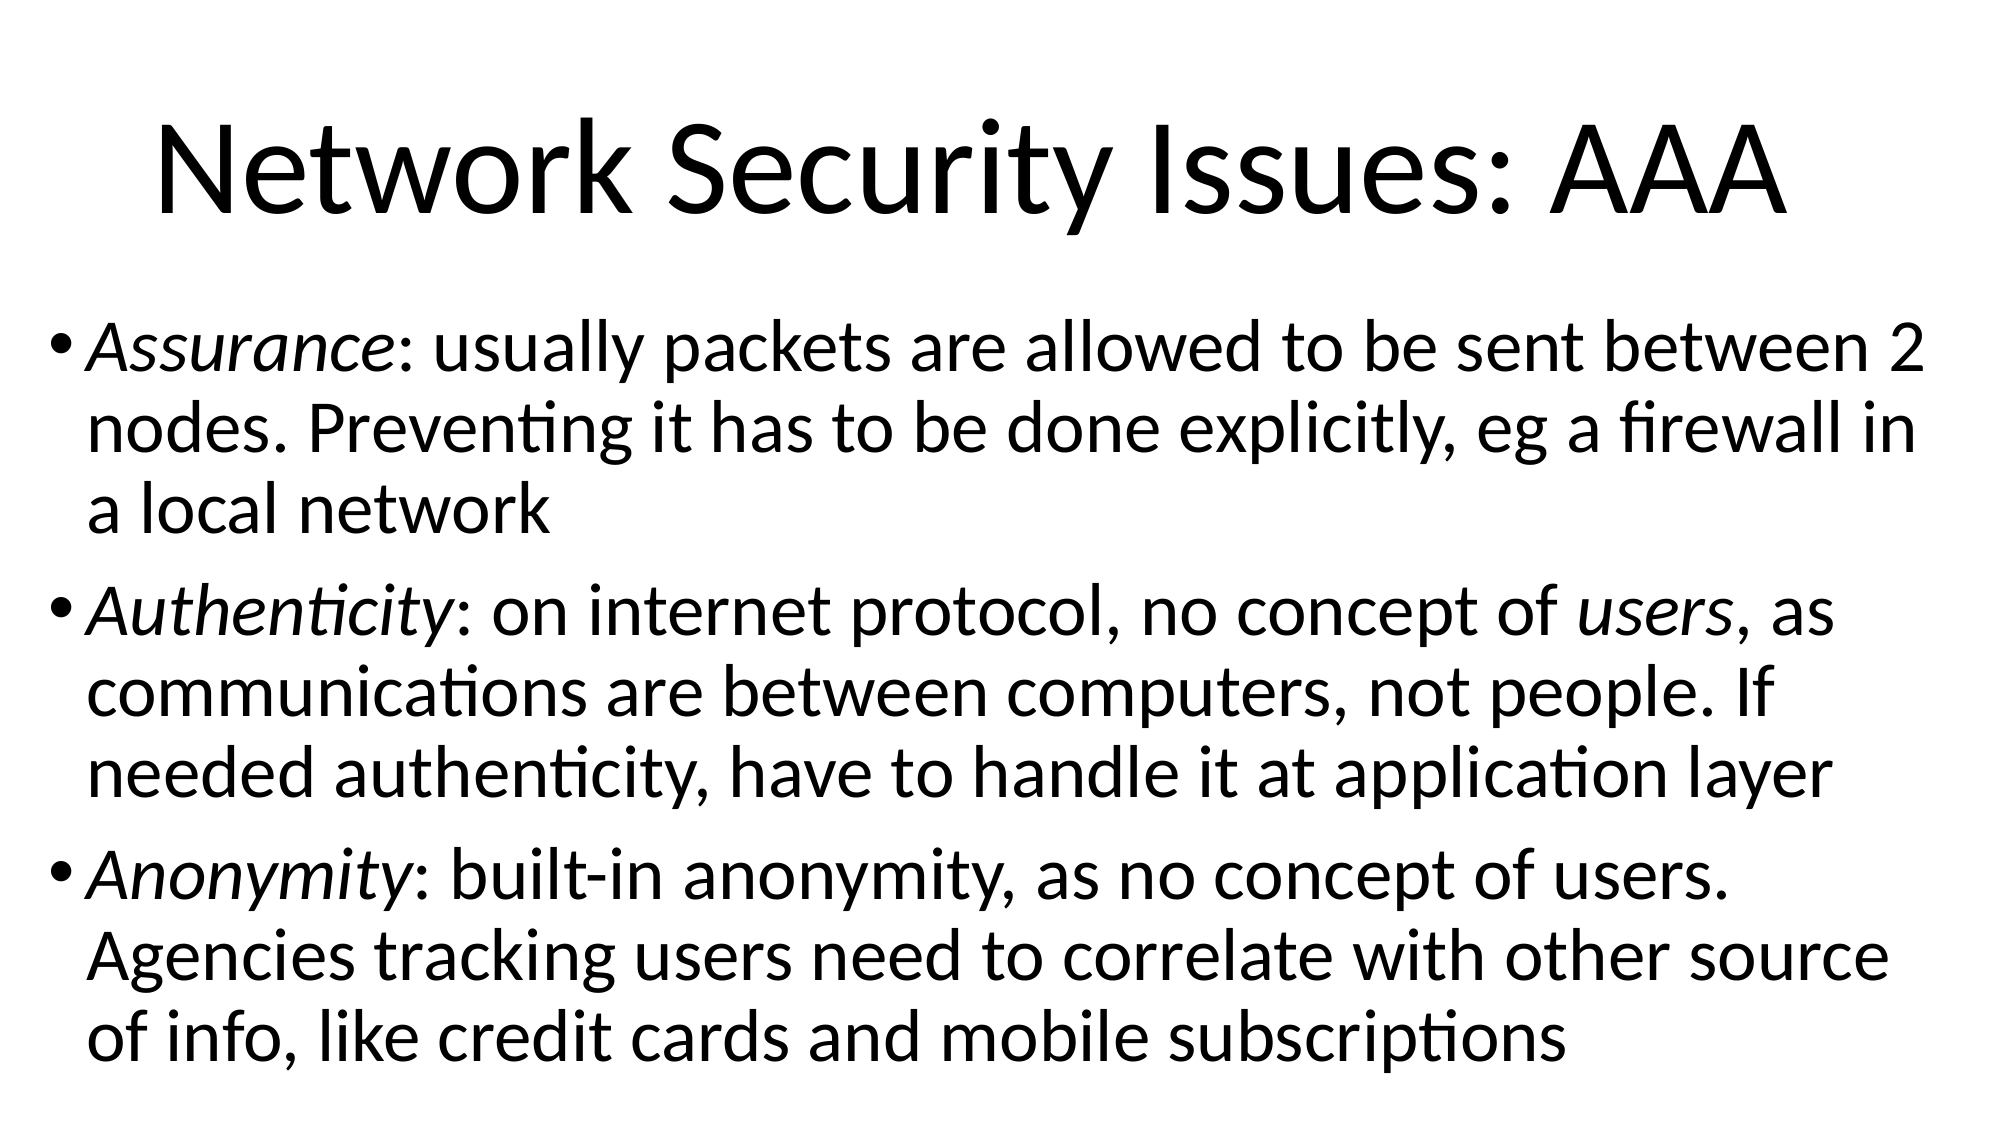

# Network Security Issues: AAA
Assurance: usually packets are allowed to be sent between 2 nodes. Preventing it has to be done explicitly, eg a firewall in a local network
Authenticity: on internet protocol, no concept of users, as communications are between computers, not people. If needed authenticity, have to handle it at application layer
Anonymity: built-in anonymity, as no concept of users. Agencies tracking users need to correlate with other source of info, like credit cards and mobile subscriptions